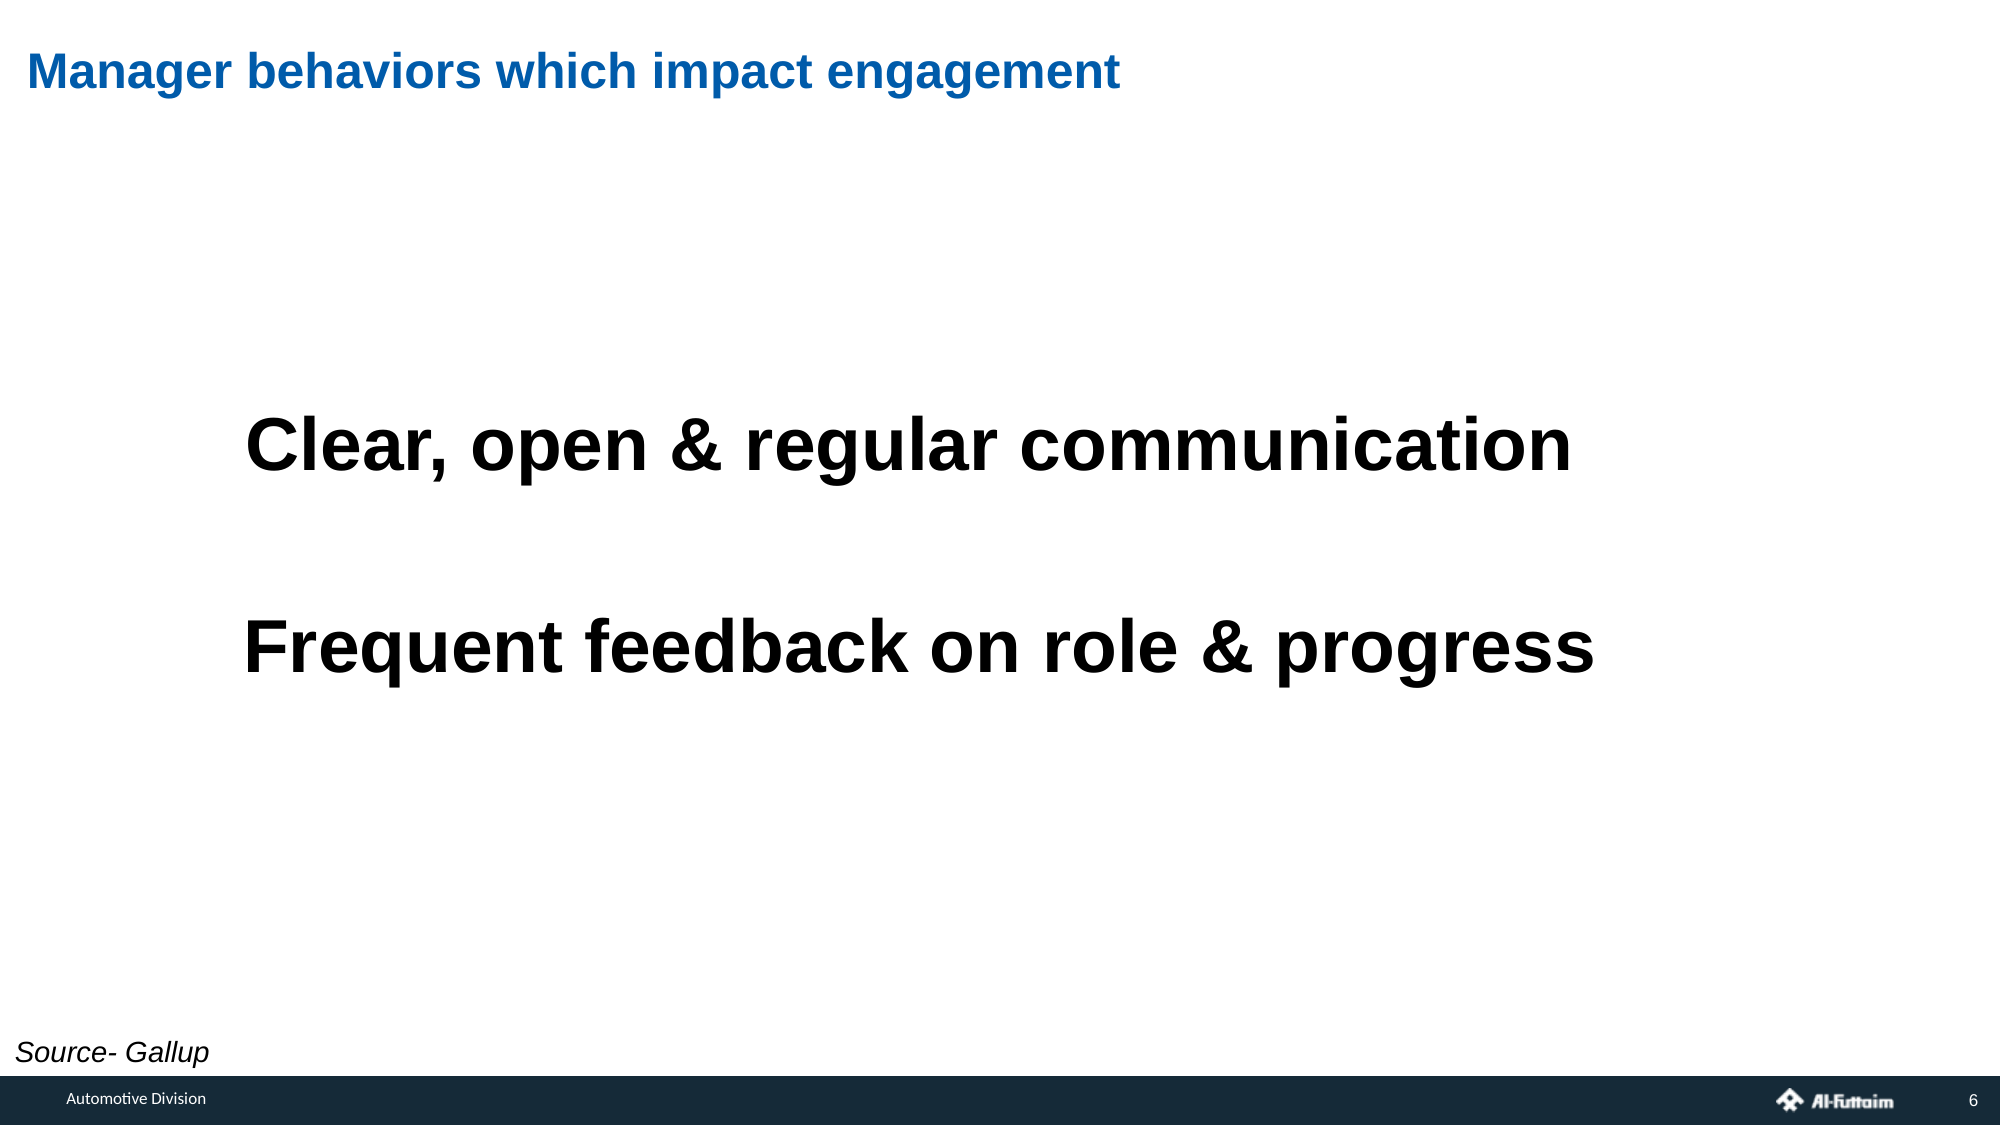

# Manager behaviors which impact engagement
Clear, open & regular communication
Frequent feedback on role & progress
Source- Gallup